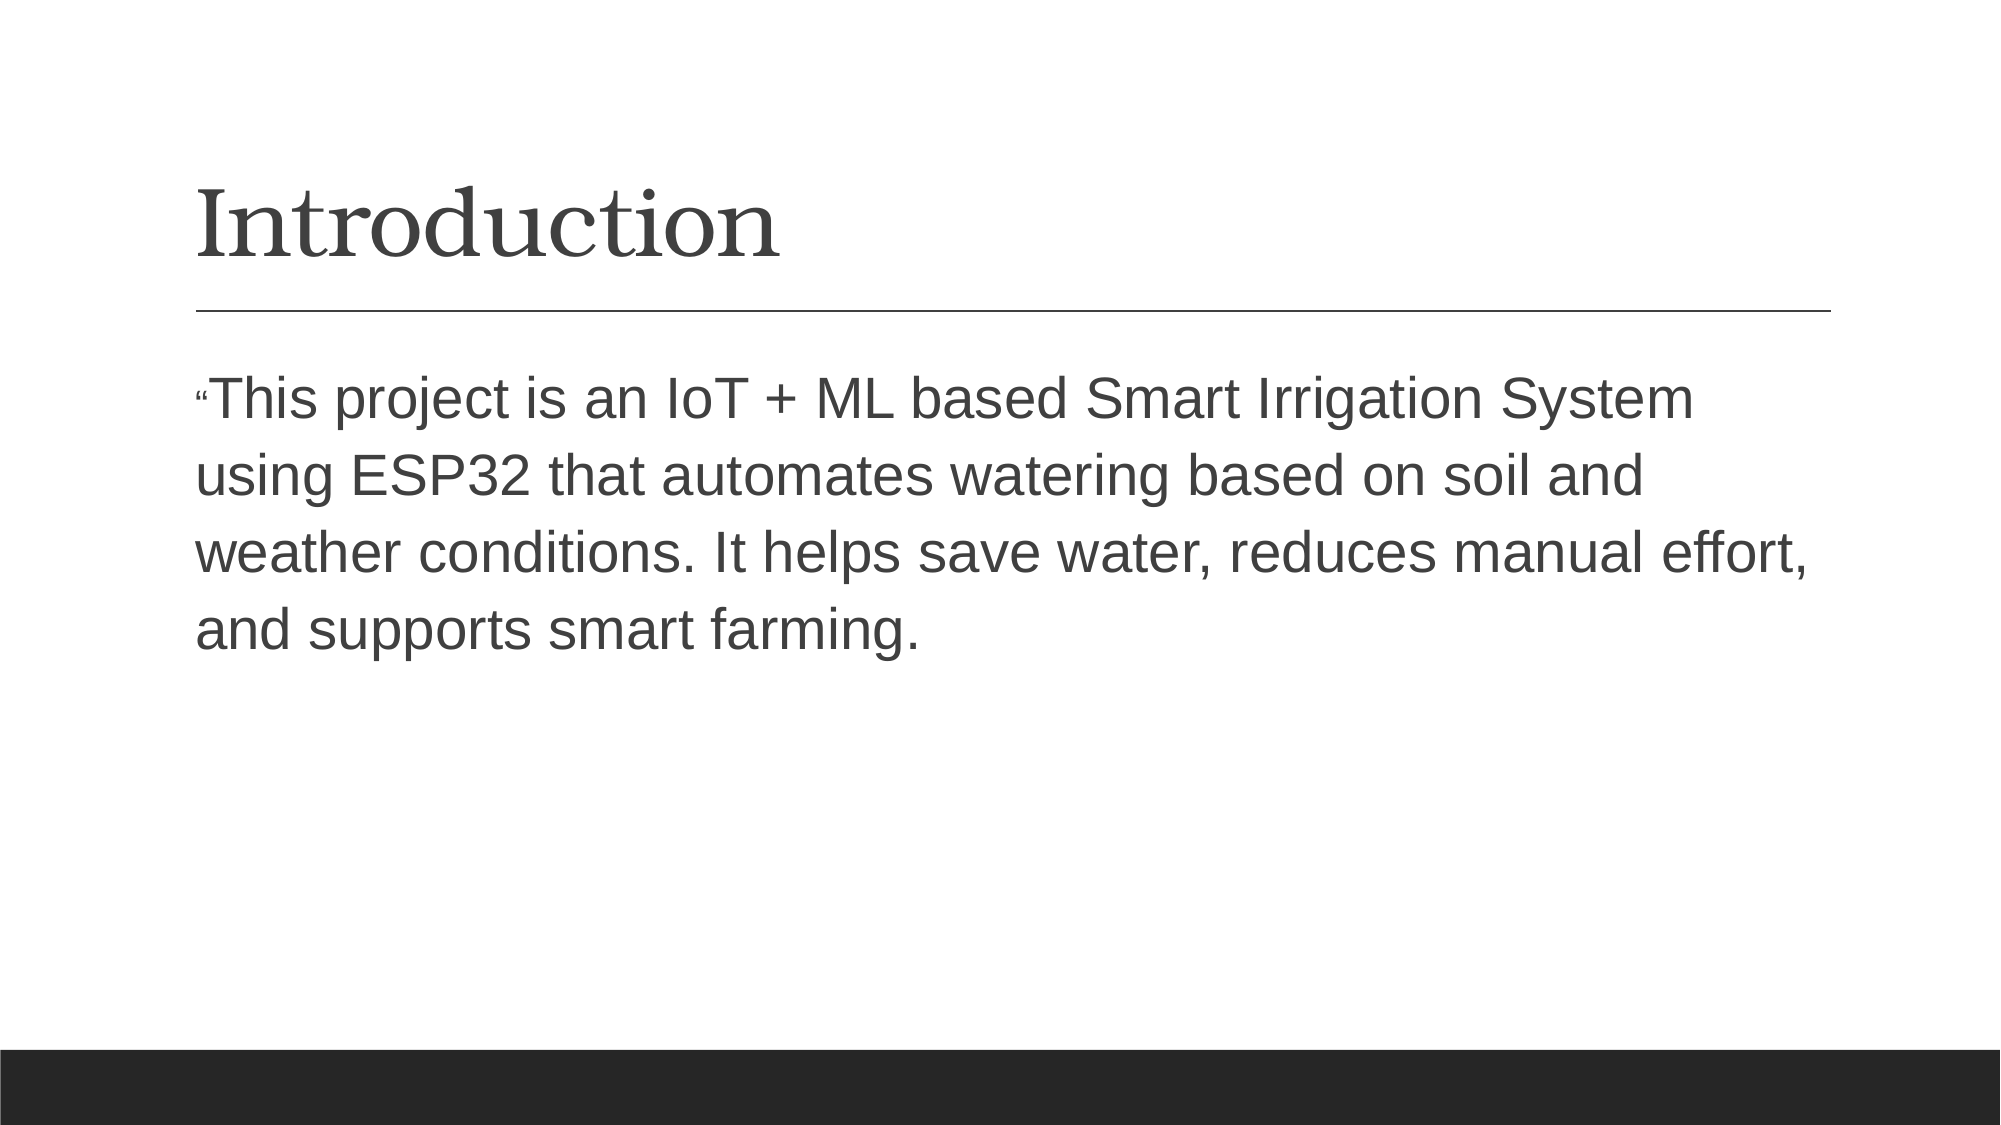

# Introduction
“This project is an IoT + ML based Smart Irrigation System using ESP32 that automates watering based on soil and weather conditions. It helps save water, reduces manual effort, and supports smart farming.